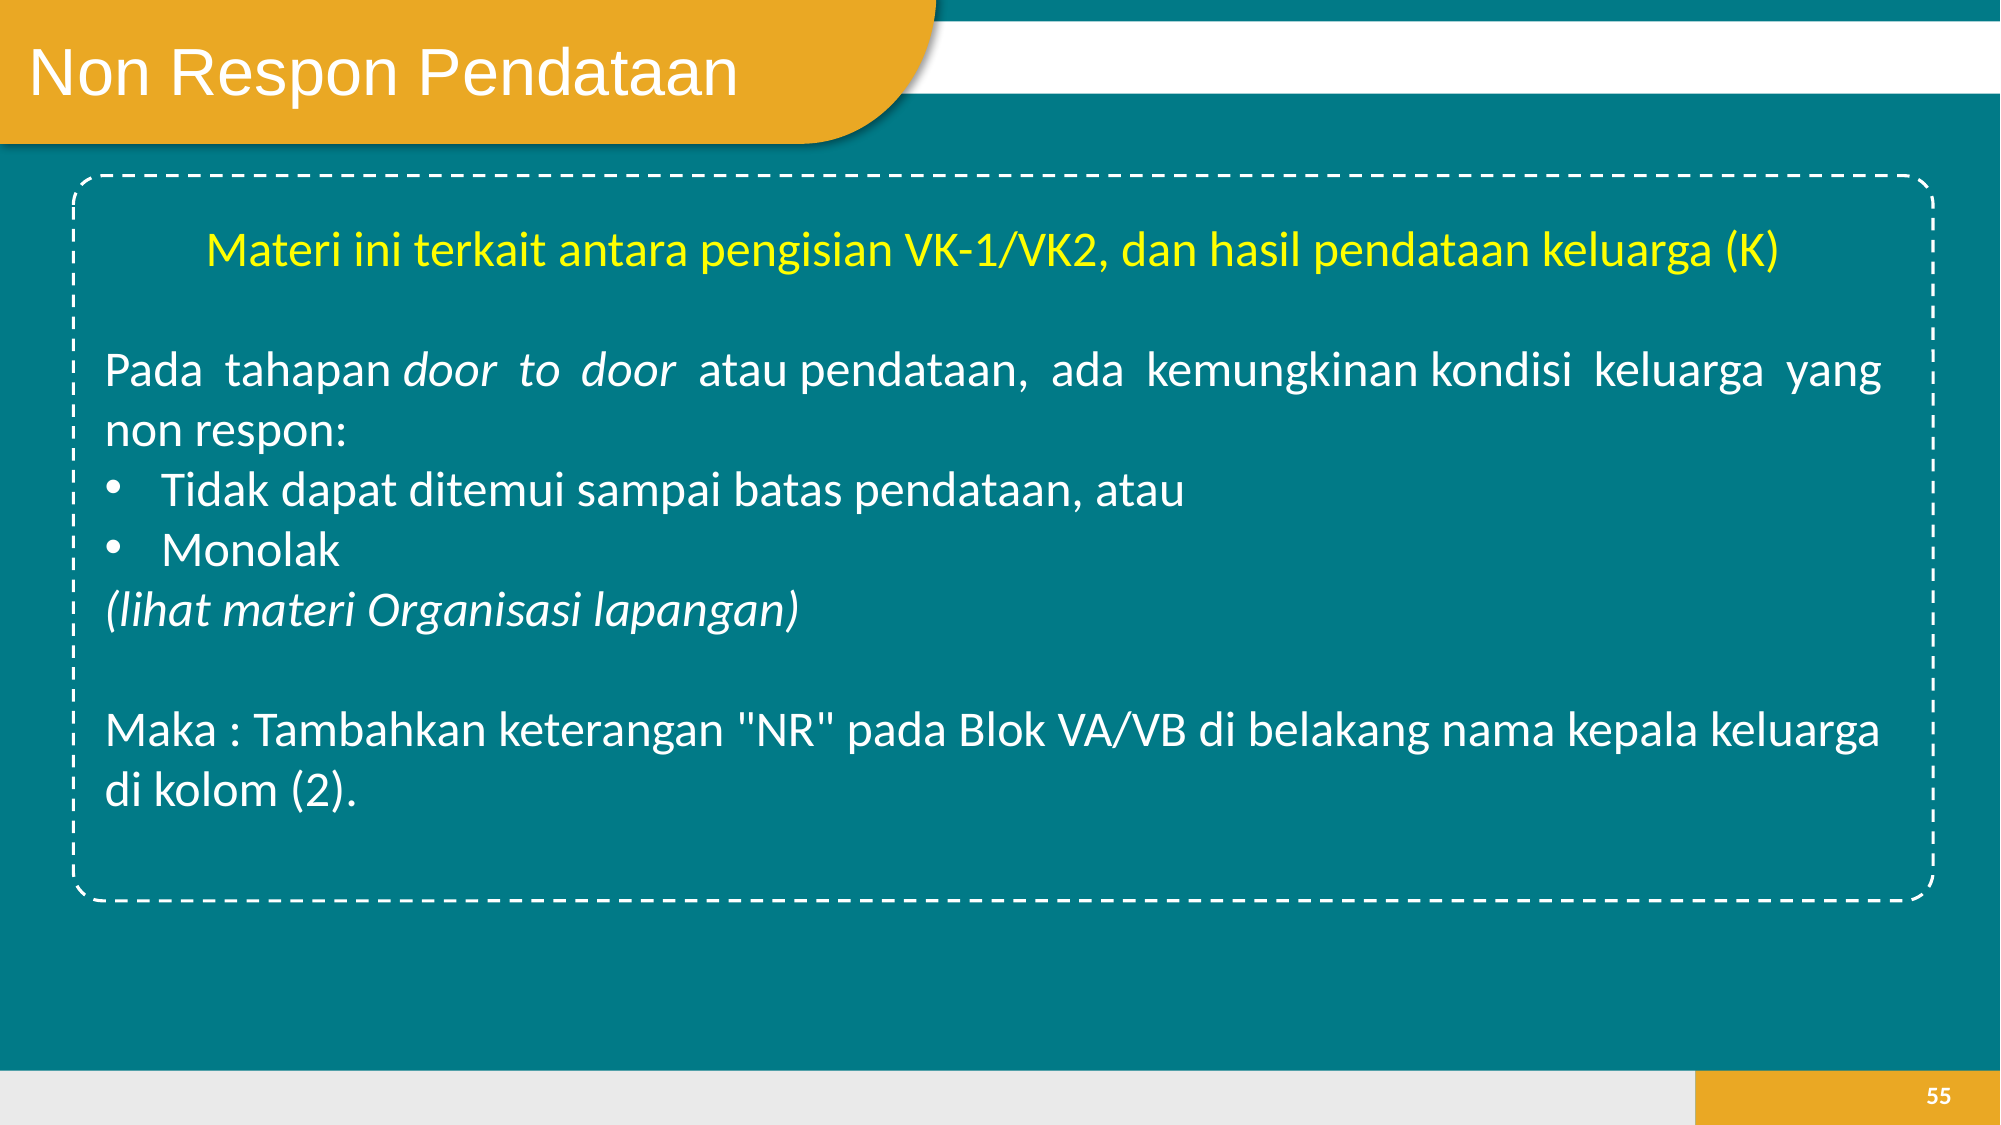

Non Respon Pendataan

lihat buku pedoman teknis halaman

Materi ini terkait antara pengisian VK-1/VK2, dan hasil pendataan keluarga (K)

Pada tahapan door to door atau pendataan, ada kemungkinan kondisi keluarga yang non respon:
Tidak dapat ditemui sampai batas pendataan, atau
Monolak
(lihat materi Organisasi lapangan)

Maka : Tambahkan keterangan "NR" pada Blok VA/VB di belakang nama kepala keluarga di kolom (2).
55